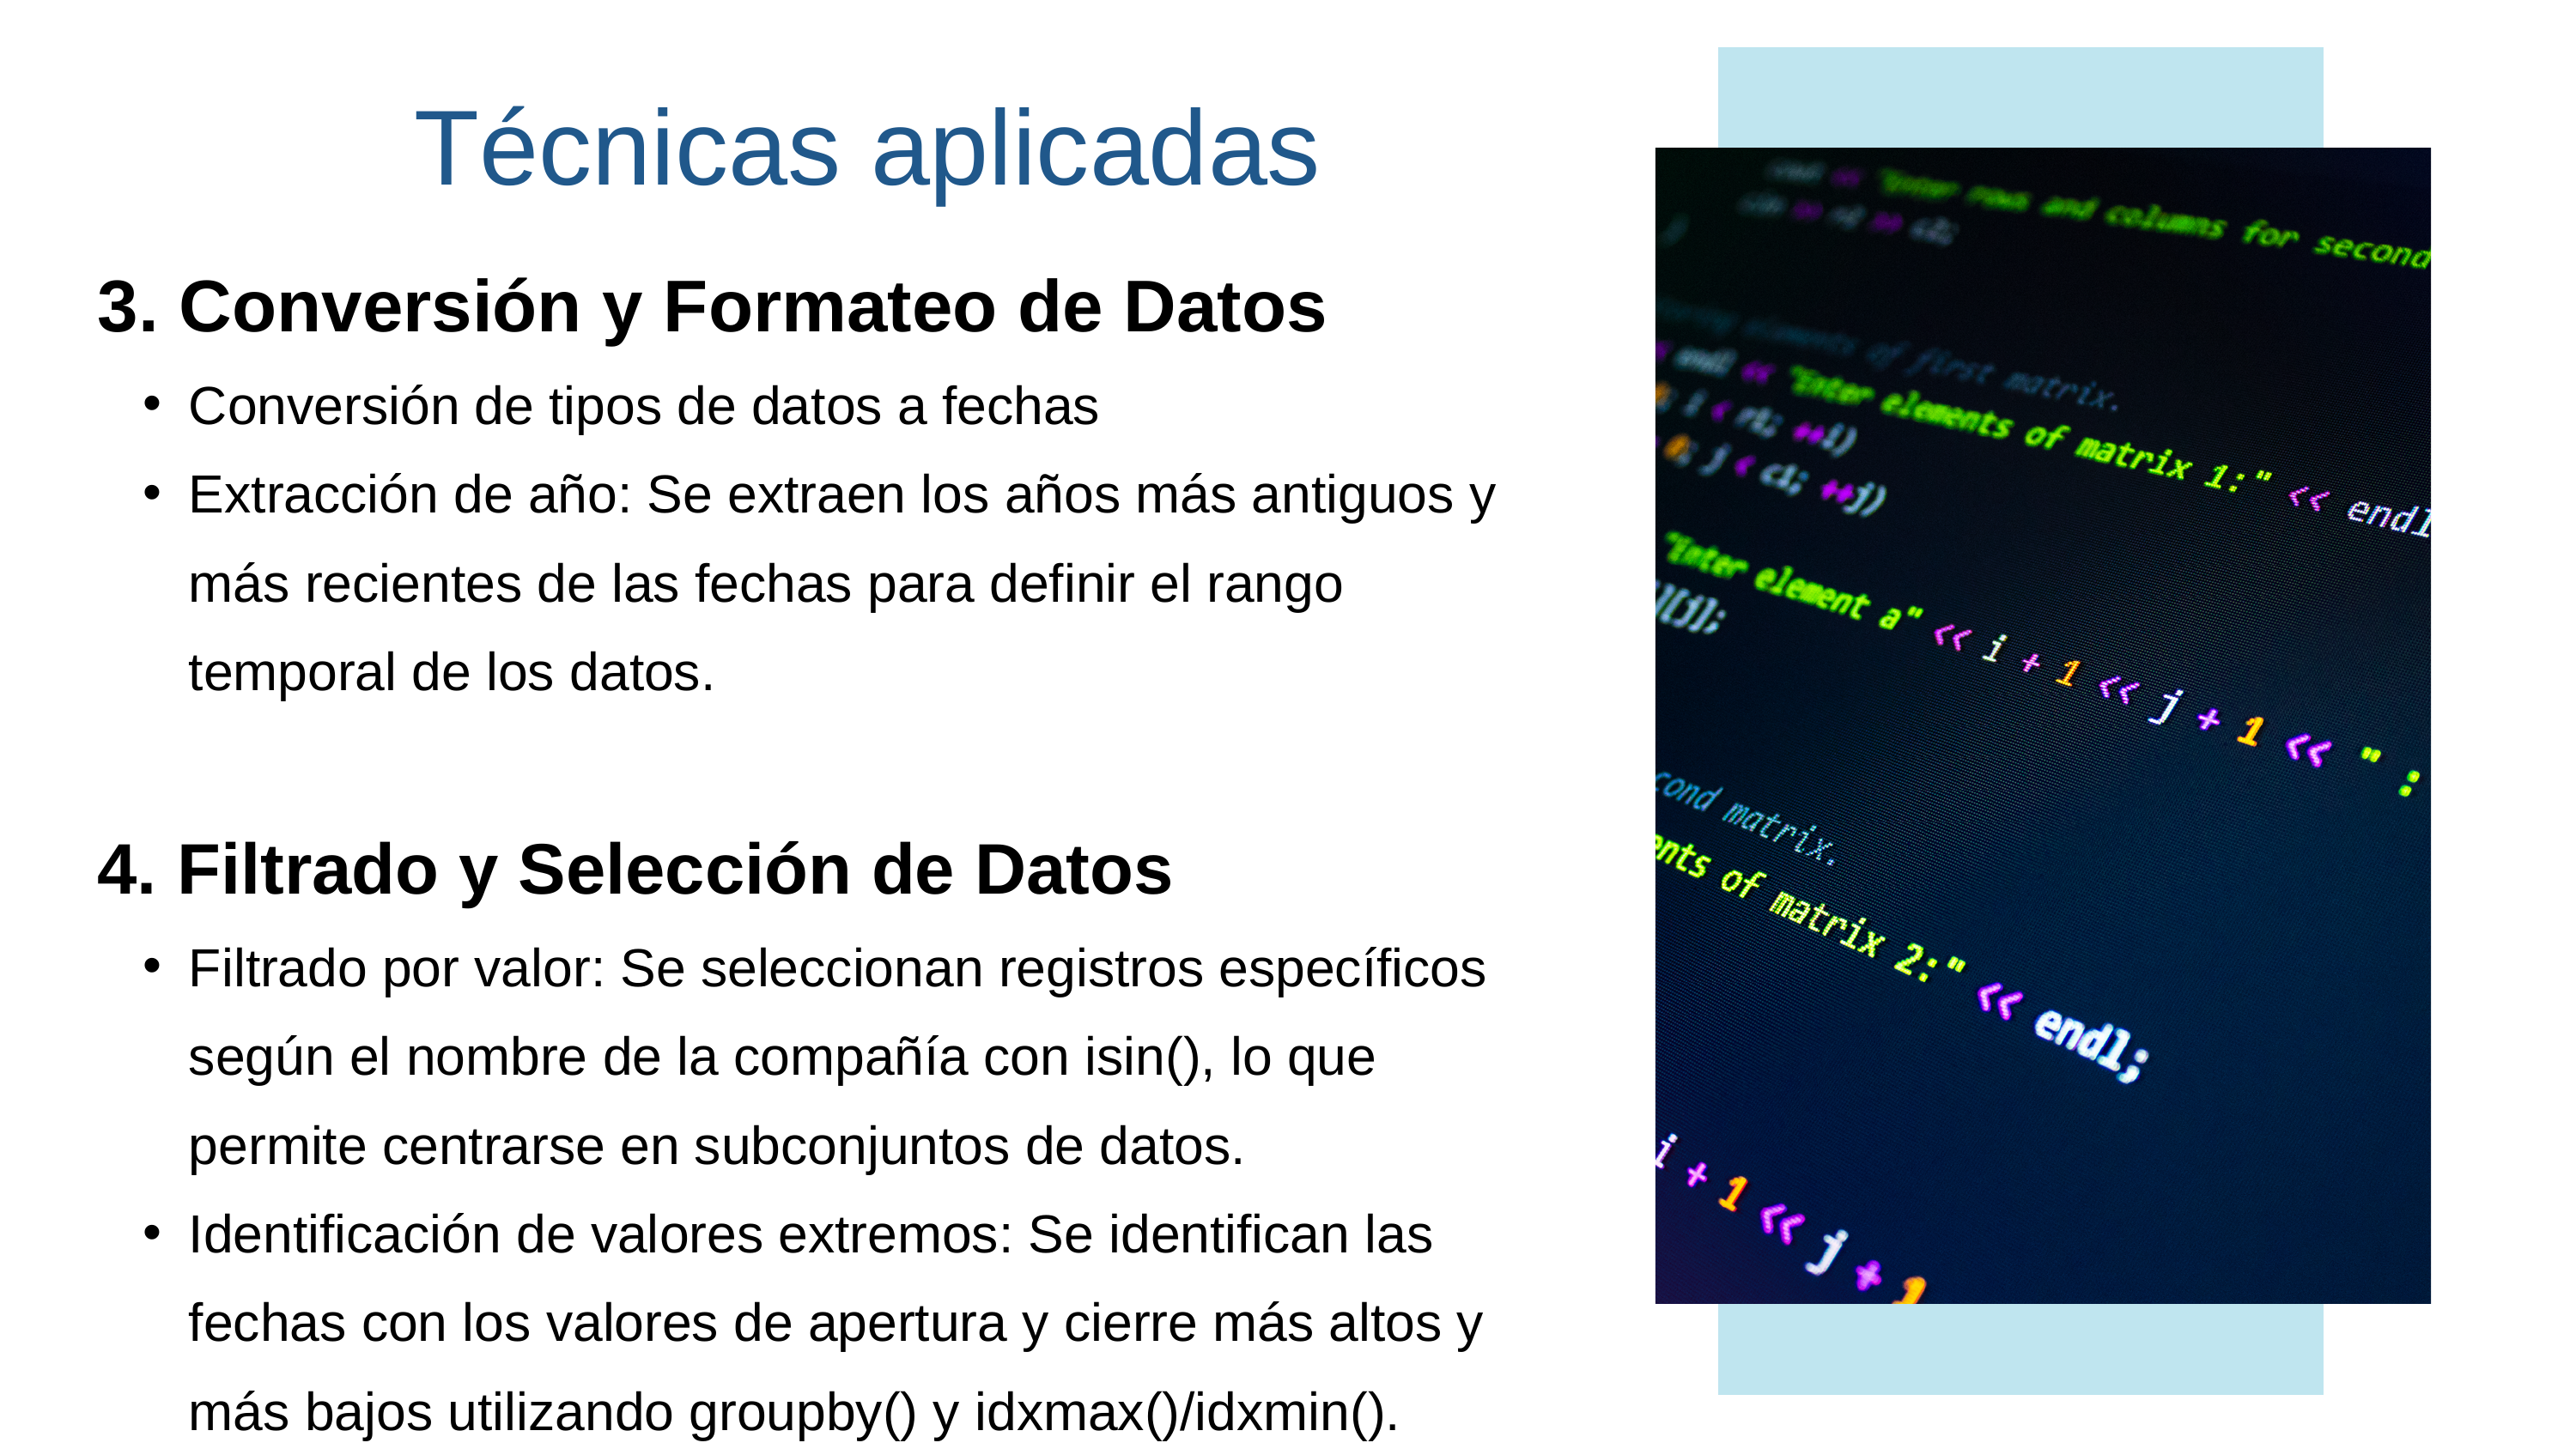

Técnicas aplicadas

3. Conversión y Formateo de Datos
Conversión de tipos de datos a fechas
Extracción de año: Se extraen los años más antiguos y más recientes de las fechas para definir el rango temporal de los datos.

4. Filtrado y Selección de Datos
Filtrado por valor: Se seleccionan registros específicos según el nombre de la compañía con isin(), lo que permite centrarse en subconjuntos de datos.
Identificación de valores extremos: Se identifican las fechas con los valores de apertura y cierre más altos y más bajos utilizando groupby() y idxmax()/idxmin().